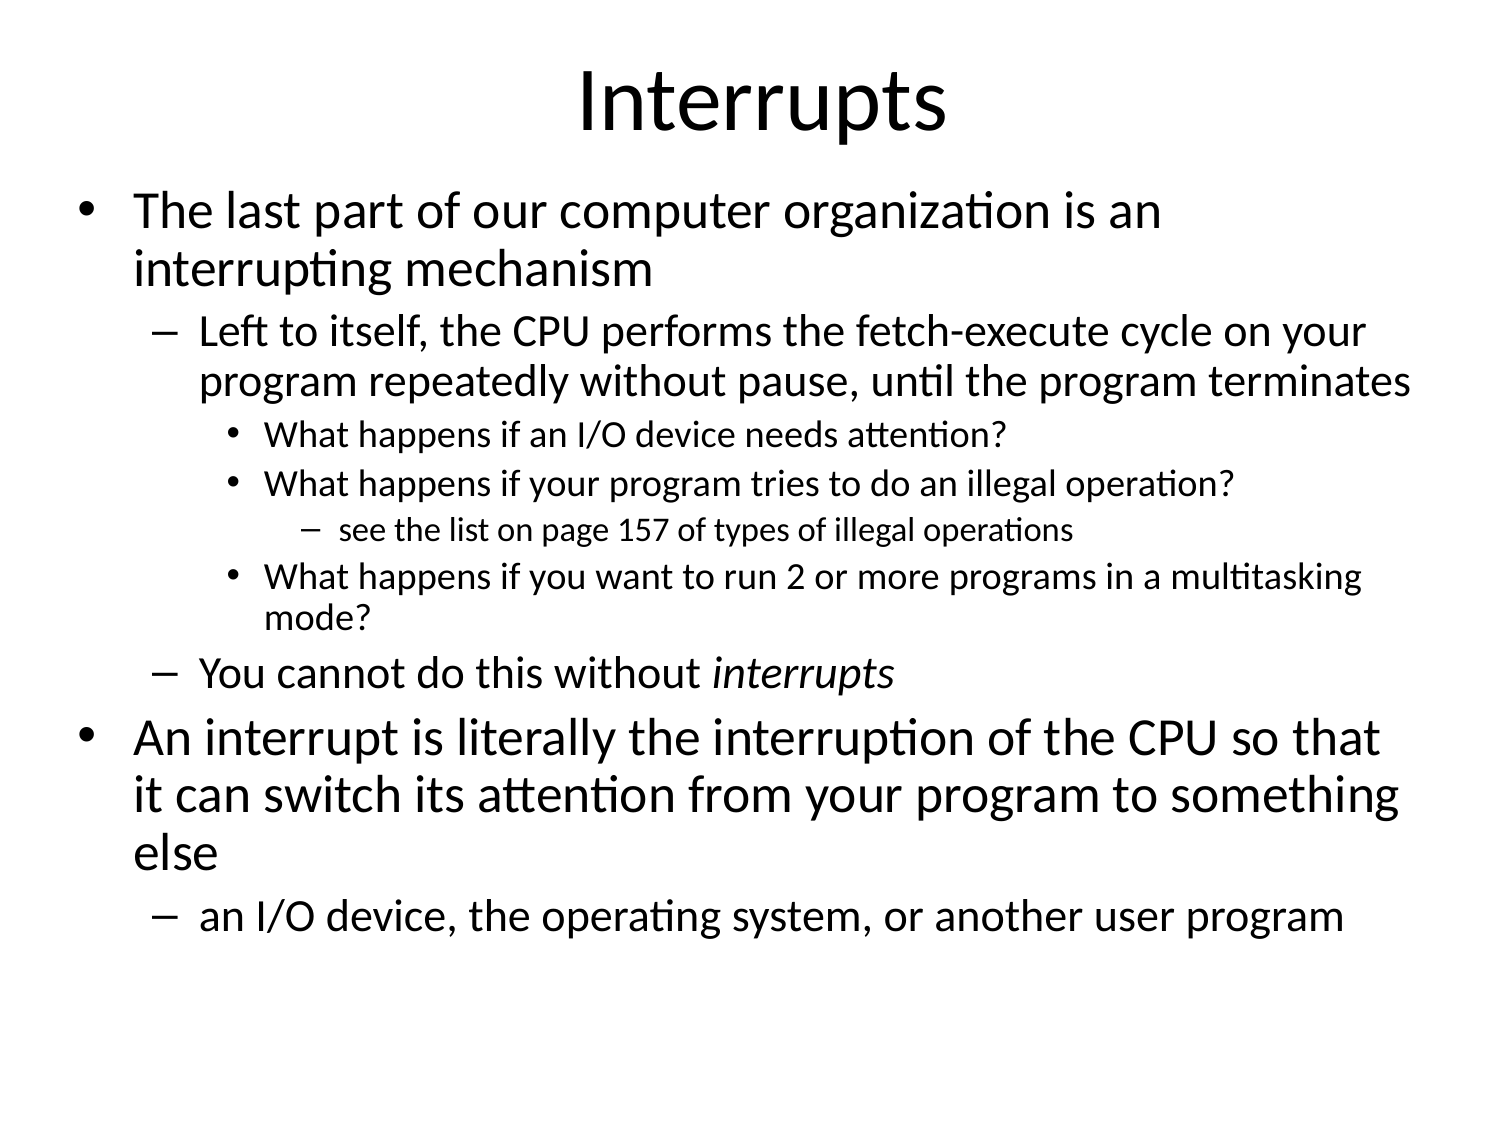

# Interrupts
The last part of our computer organization is an interrupting mechanism
Left to itself, the CPU performs the fetch-execute cycle on your program repeatedly without pause, until the program terminates
What happens if an I/O device needs attention?
What happens if your program tries to do an illegal operation?
see the list on page 157 of types of illegal operations
What happens if you want to run 2 or more programs in a multitasking mode?
You cannot do this without interrupts
An interrupt is literally the interruption of the CPU so that it can switch its attention from your program to something else
an I/O device, the operating system, or another user program